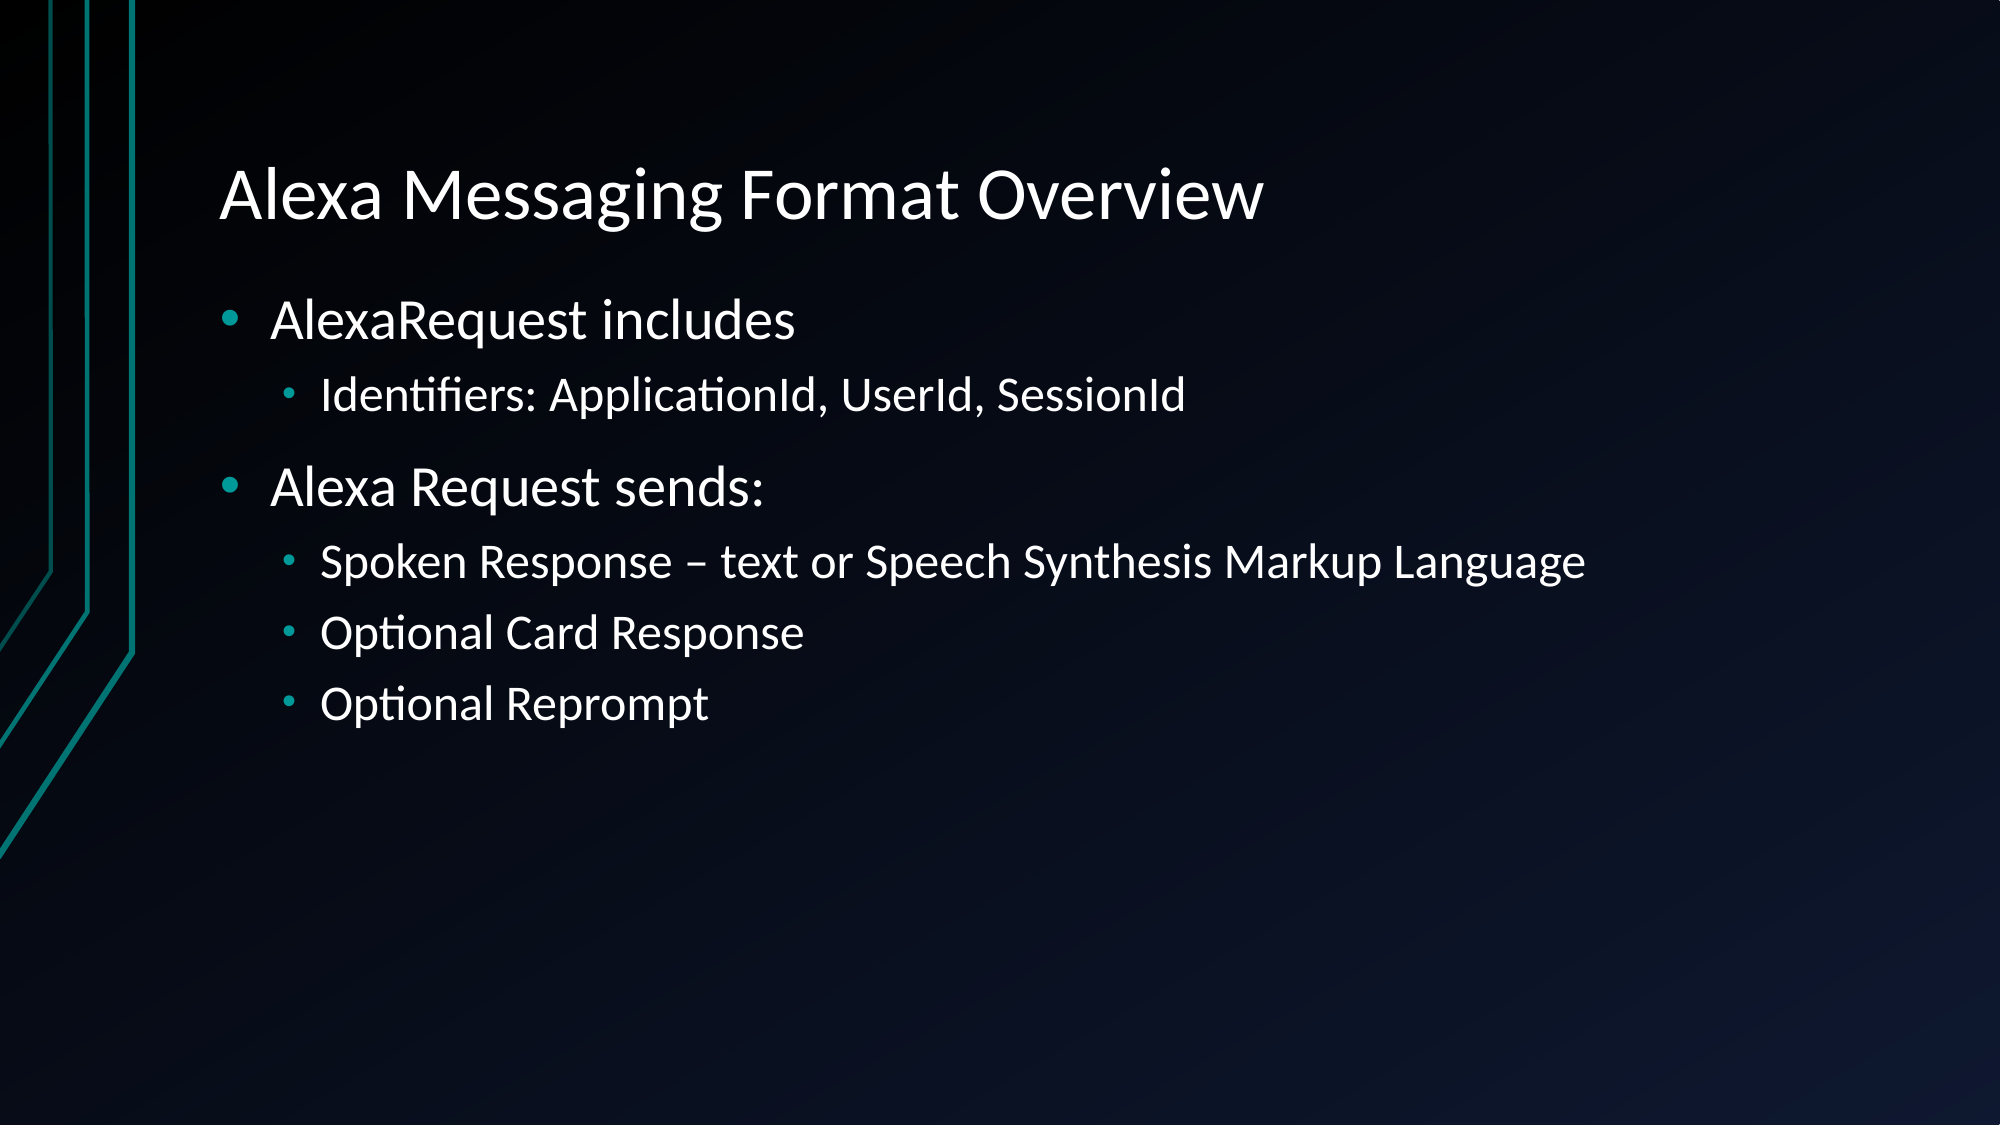

# Alexa Messaging Format Overview
AlexaRequest includes
Identifiers: ApplicationId, UserId, SessionId
Alexa Request sends:
Spoken Response – text or Speech Synthesis Markup Language
Optional Card Response
Optional Reprompt